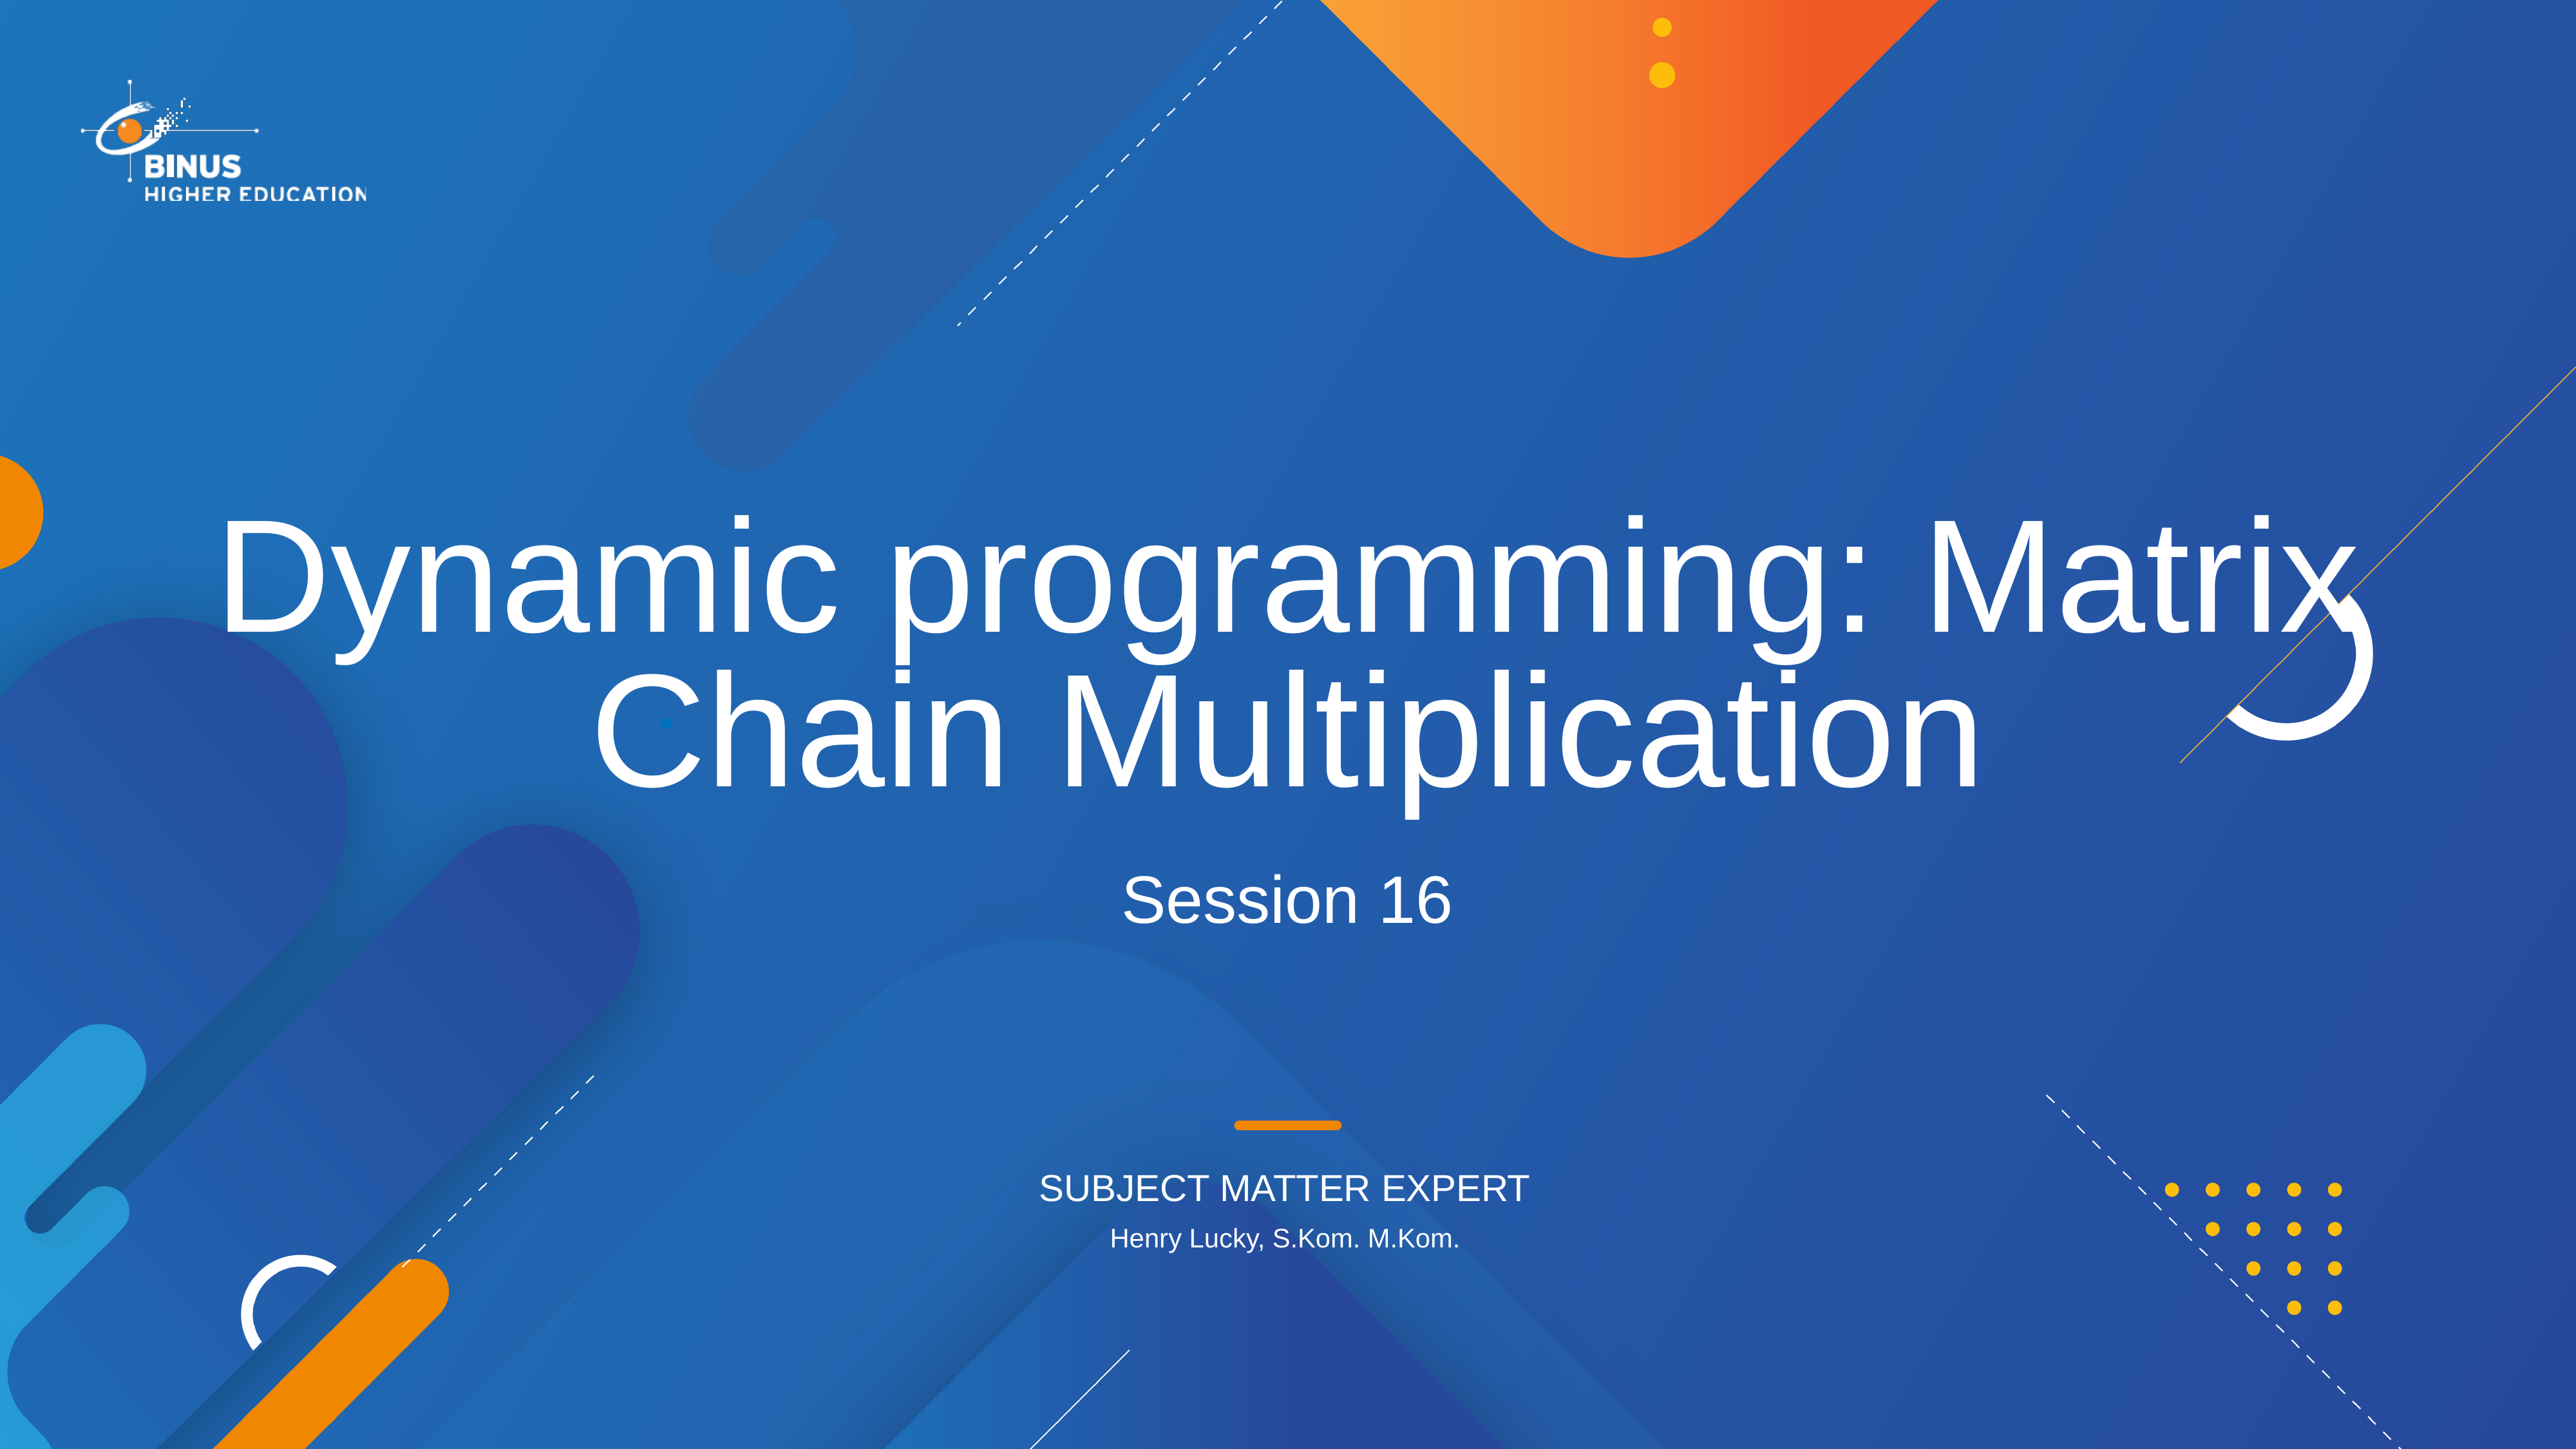

# Dynamic programming: Matrix Chain Multiplication
Session 16
Henry Lucky, S.Kom. M.Kom.